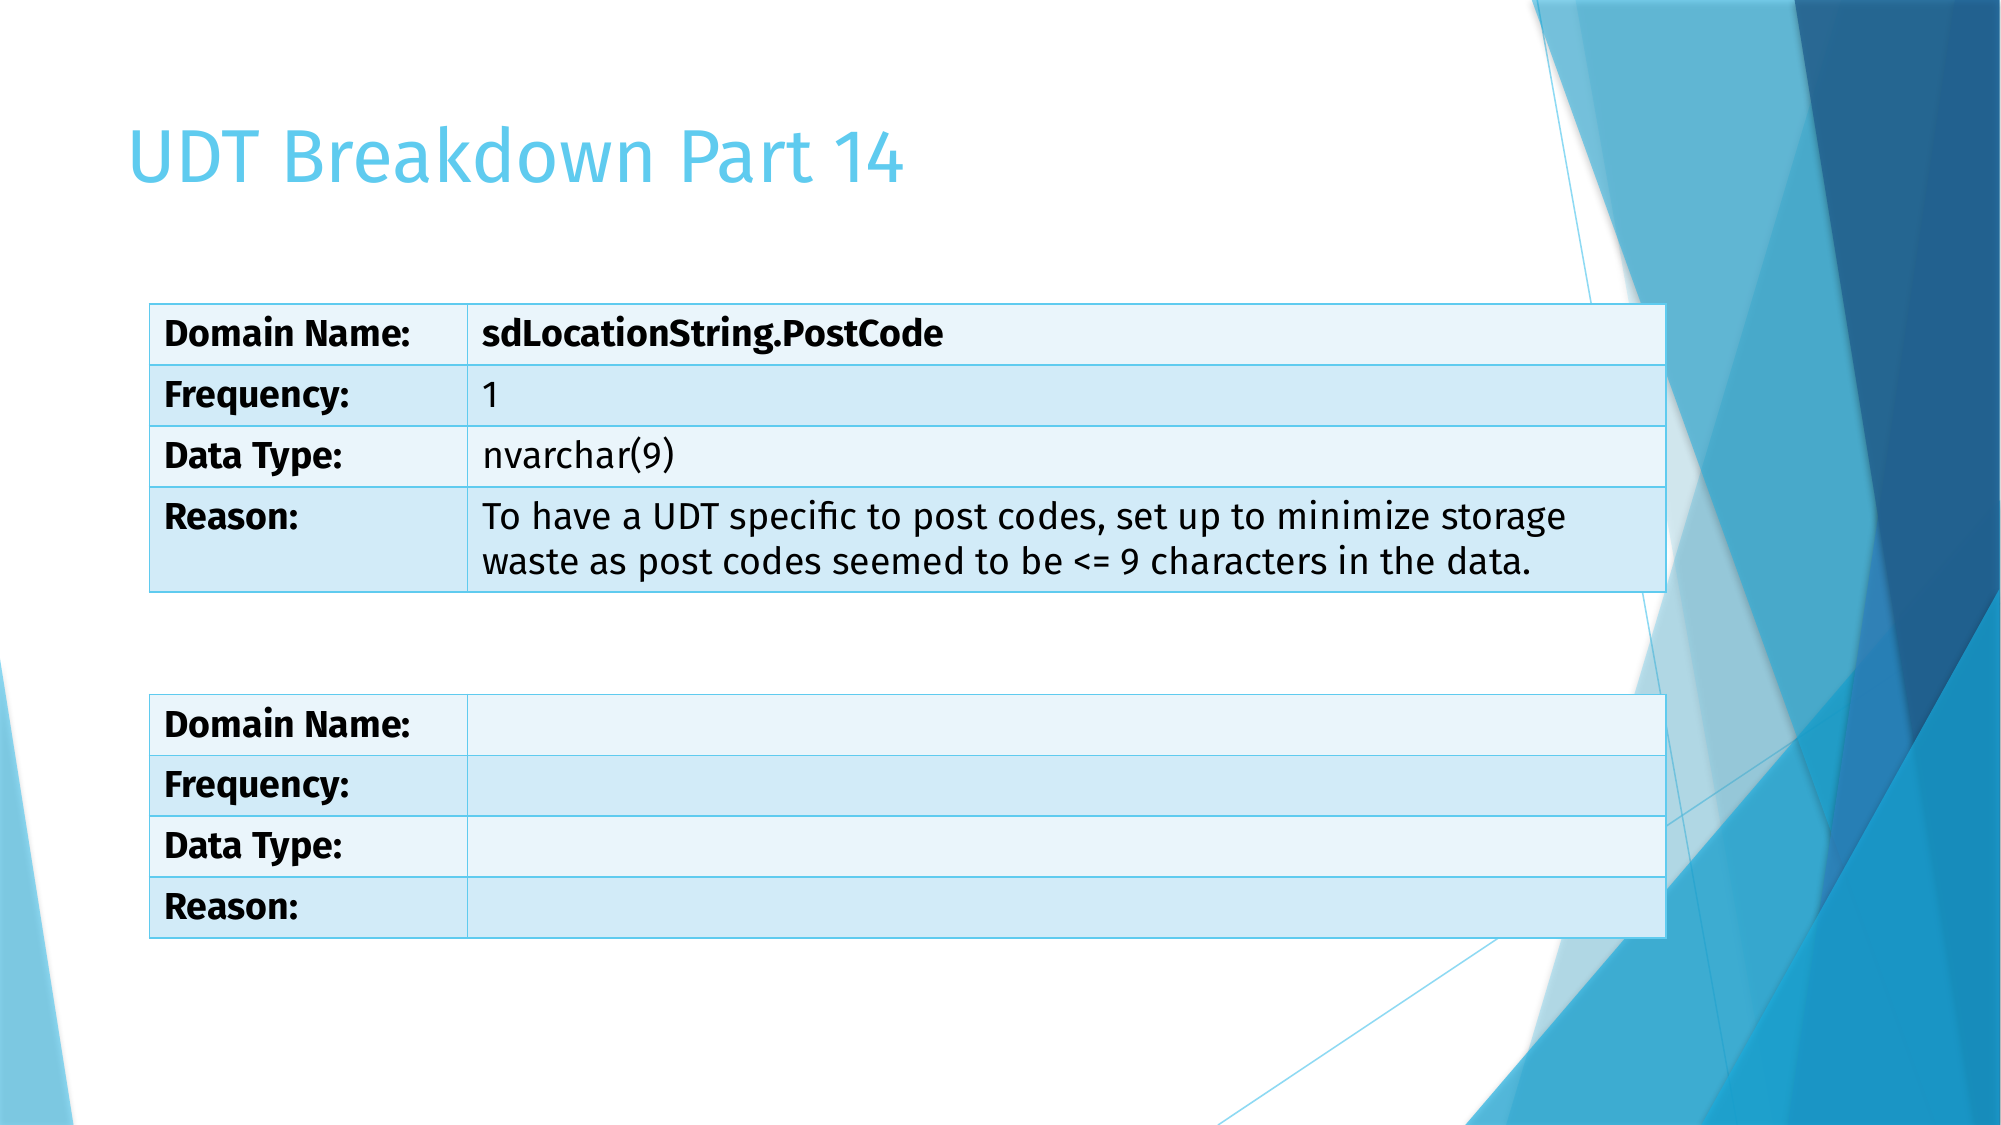

# UDT Breakdown Part 14
| Domain Name: | sdLocationString.PostCode |
| --- | --- |
| Frequency: | 1 |
| Data Type: | nvarchar(9) |
| Reason: | To have a UDT specific to post codes, set up to minimize storage waste as post codes seemed to be <= 9 characters in the data. |
| Domain Name: |  |
| --- | --- |
| Frequency: |  |
| Data Type: |  |
| Reason: |  |